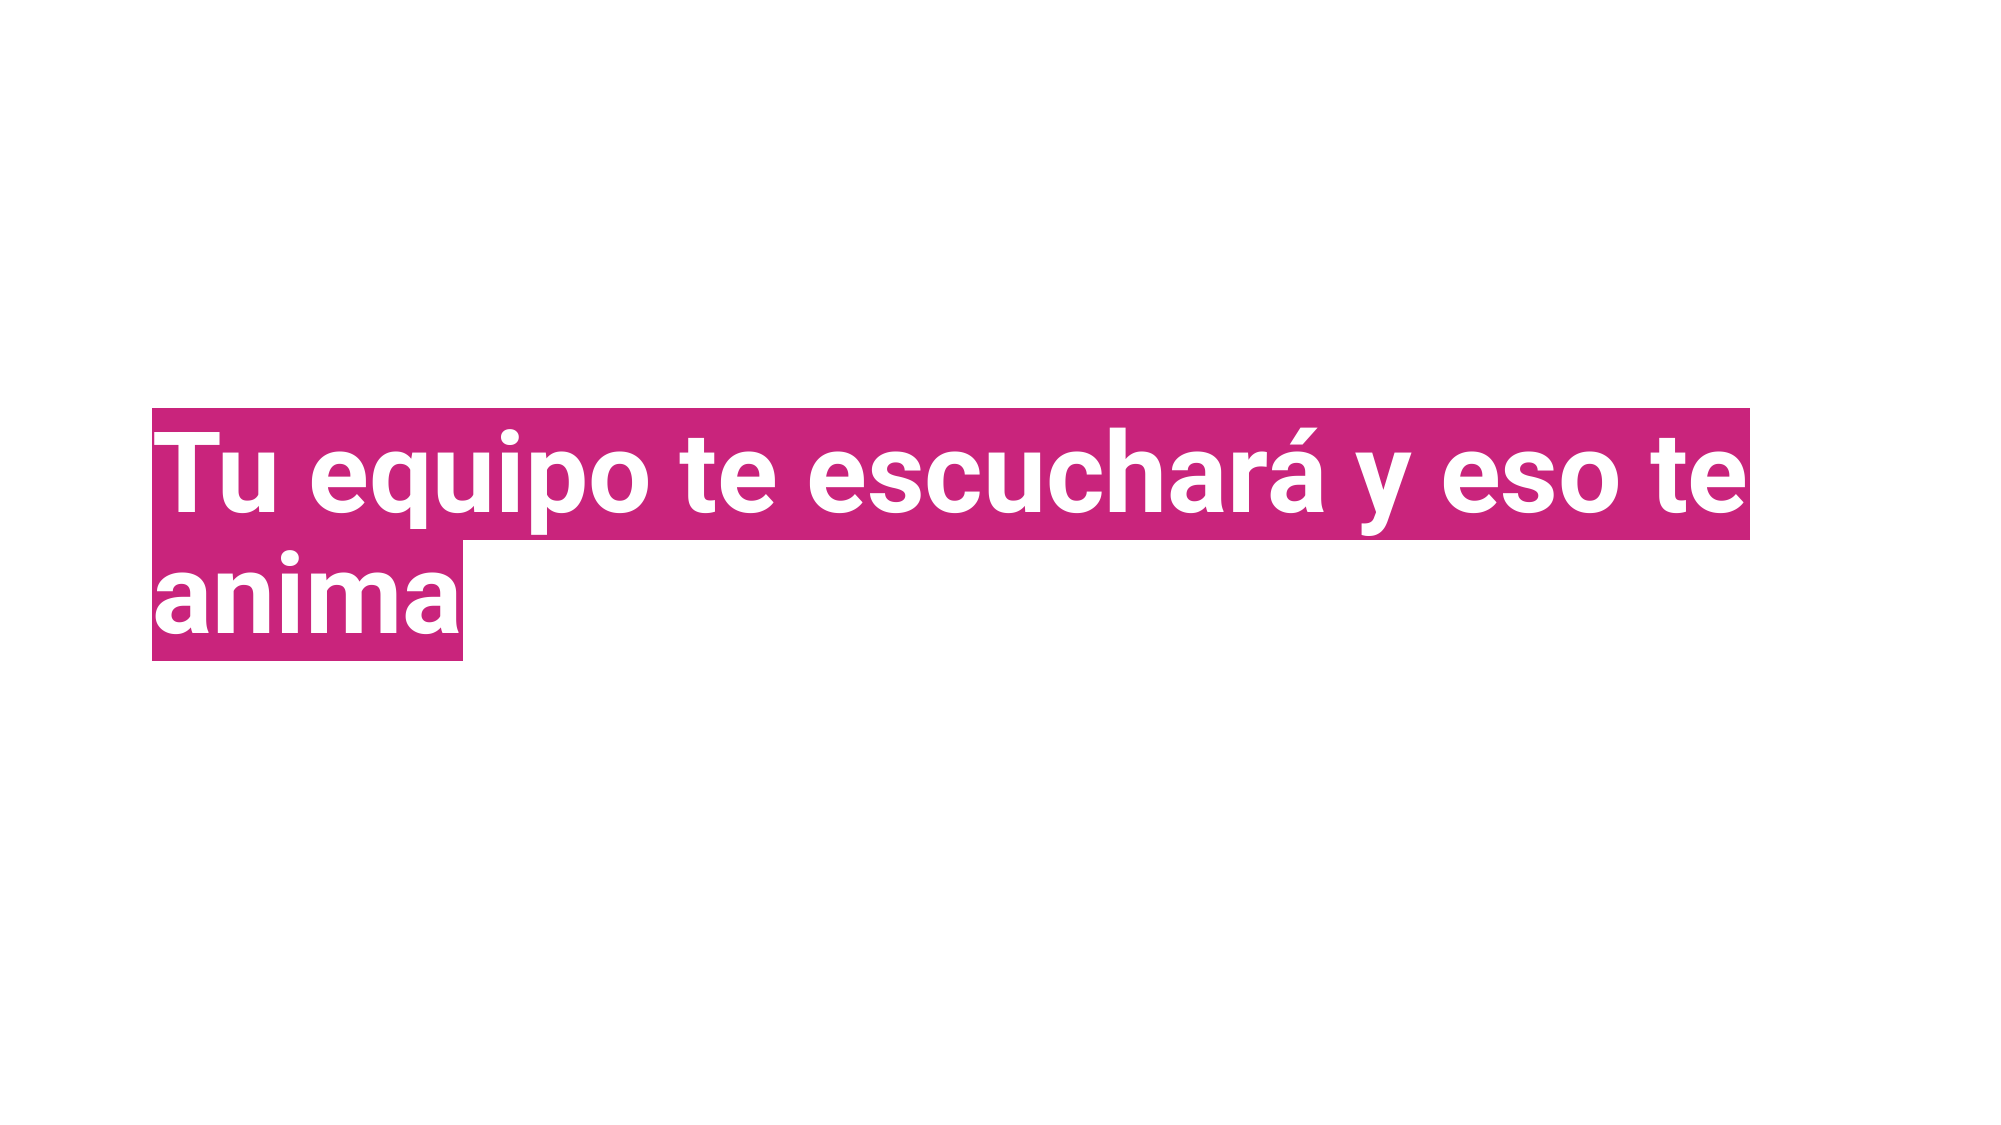

Tu equipo te escuchará y eso te anima